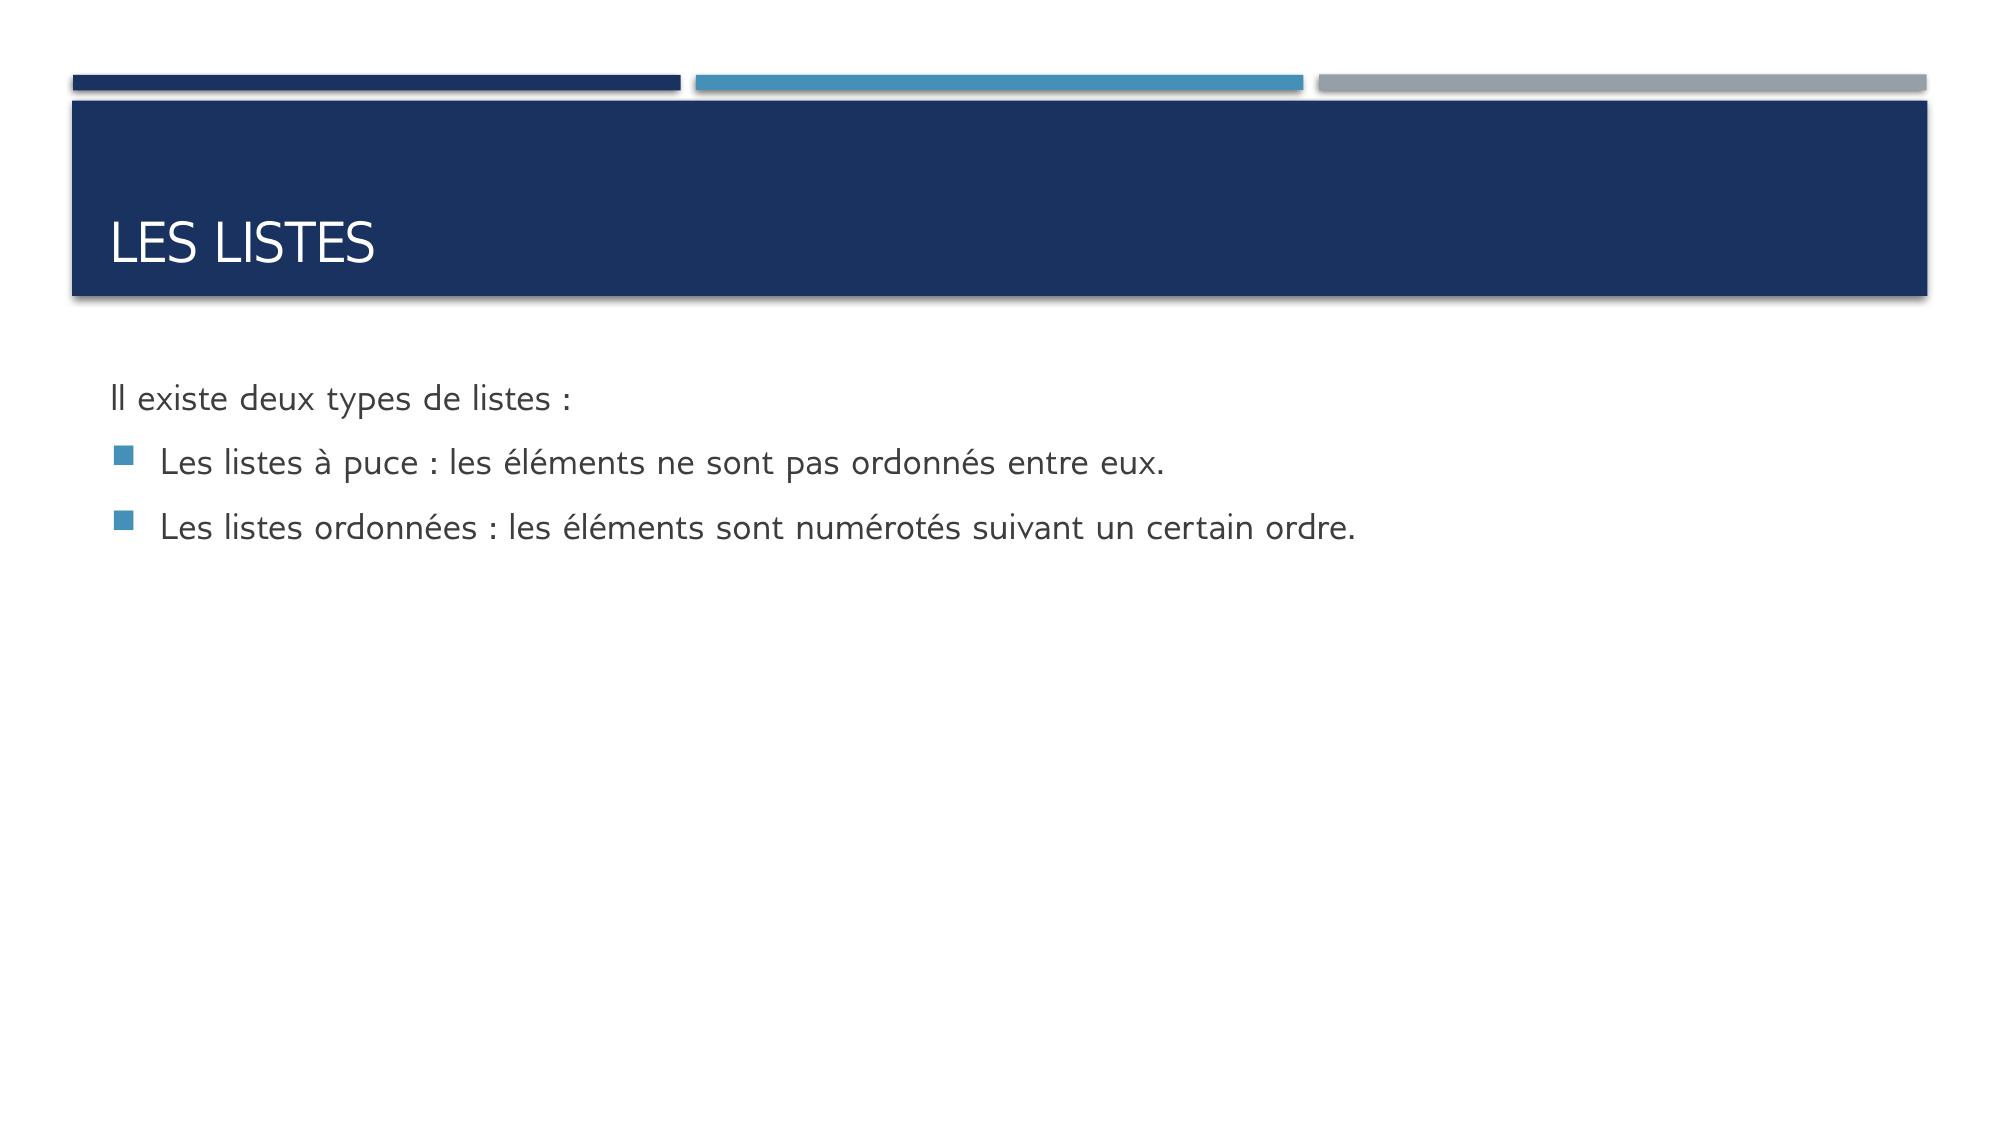

# Les listes
Il existe deux types de listes :
Les listes à puce : les éléments ne sont pas ordonnés entre eux.
Les listes ordonnées : les éléments sont numérotés suivant un certain ordre.